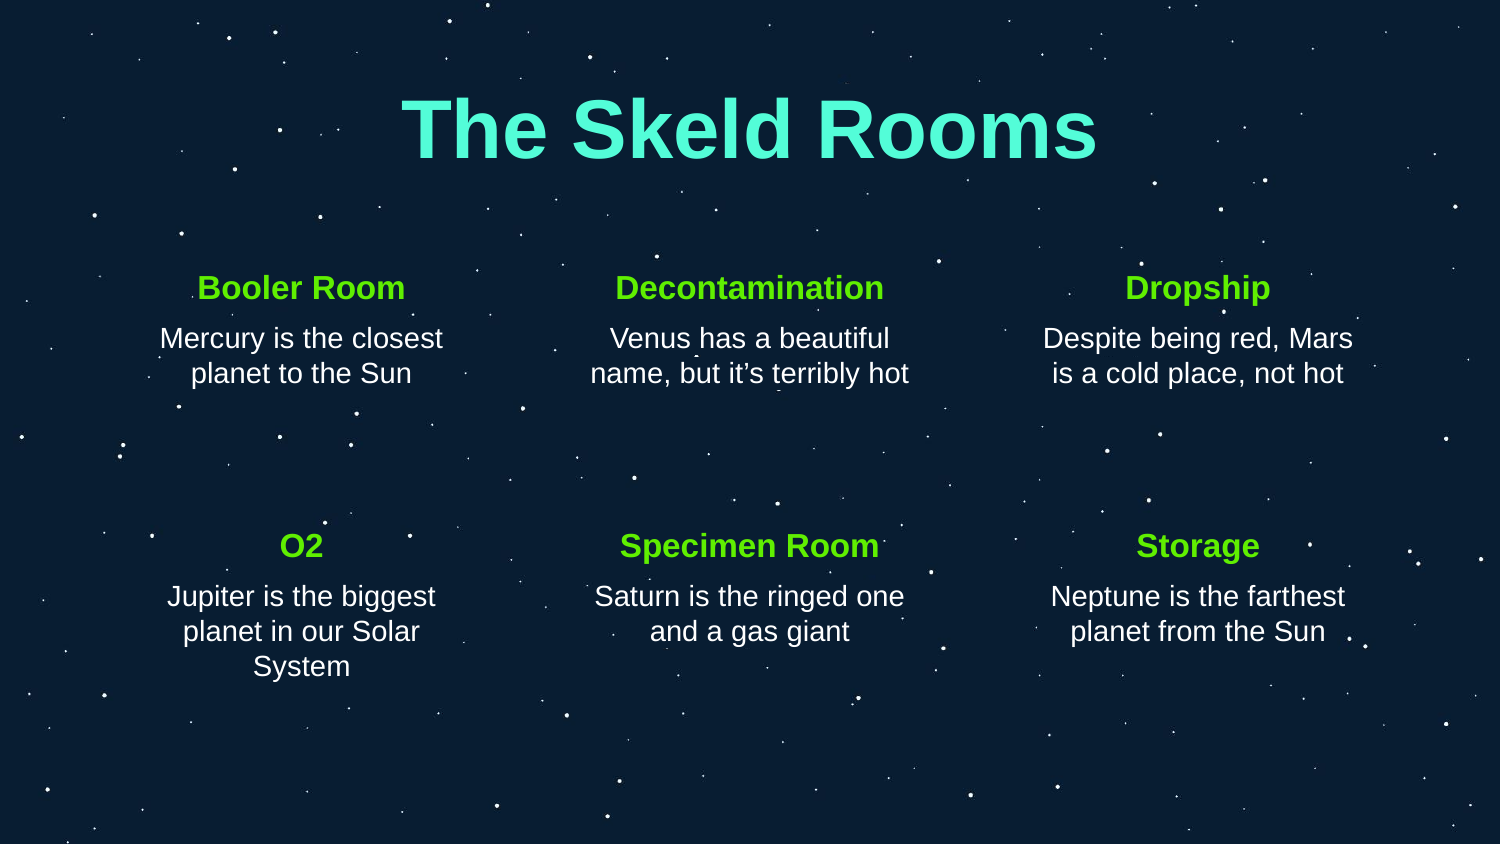

# The Skeld Rooms
Booler Room
Decontamination
Dropship
Mercury is the closest planet to the Sun
Venus has a beautiful name, but it’s terribly hot
Despite being red, Mars is a cold place, not hot

O2
Specimen Room
Storage
Jupiter is the biggest planet in our Solar System
Saturn is the ringed one and a gas giant
Neptune is the farthest planet from the Sun